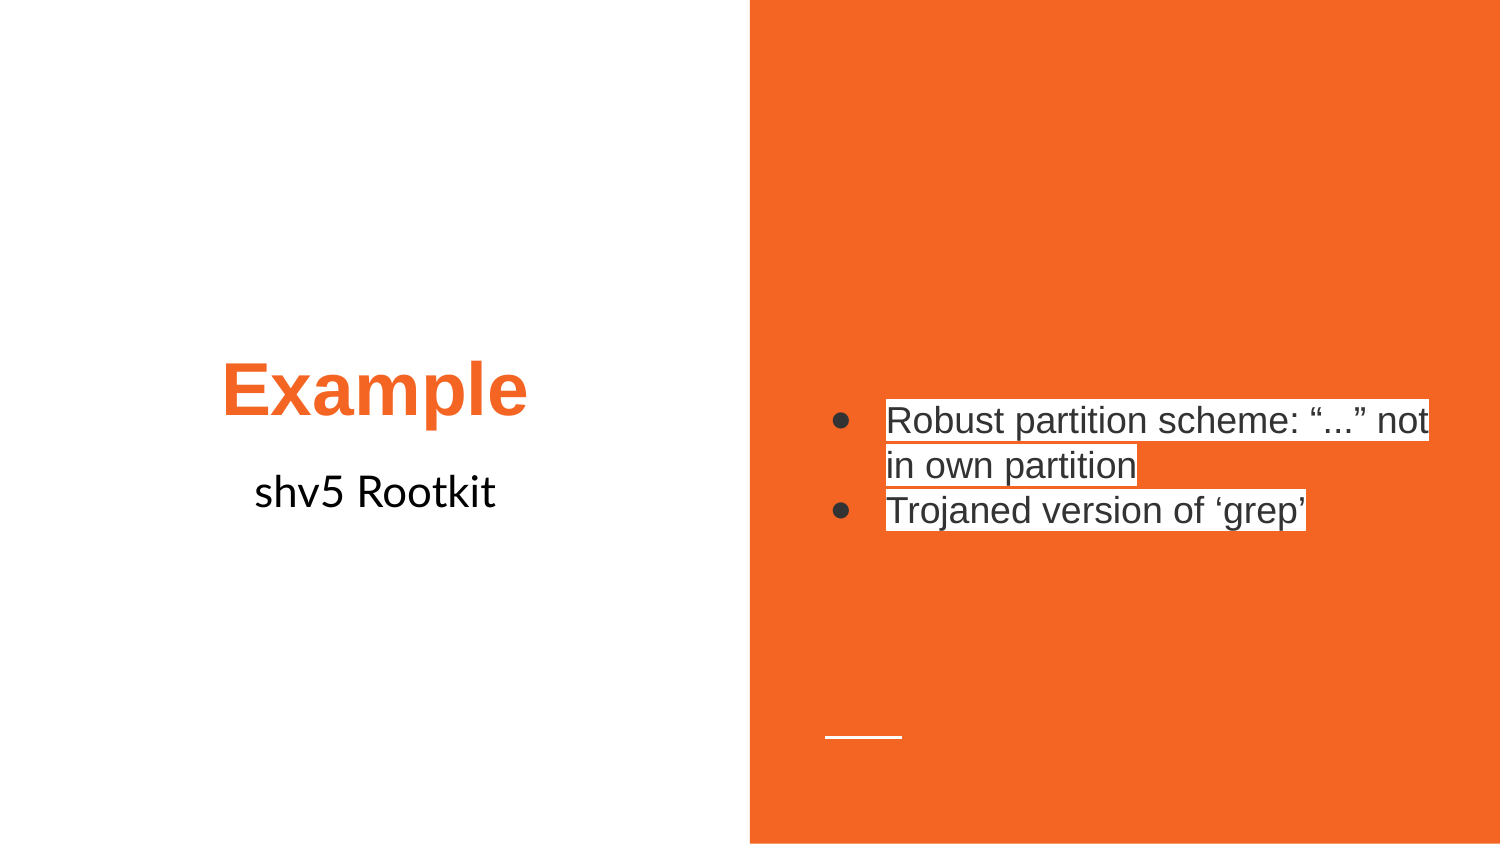

# Example

Robust partition scheme: “...” not in own partition
Trojaned version of ‘grep’
shv5 Rootkit